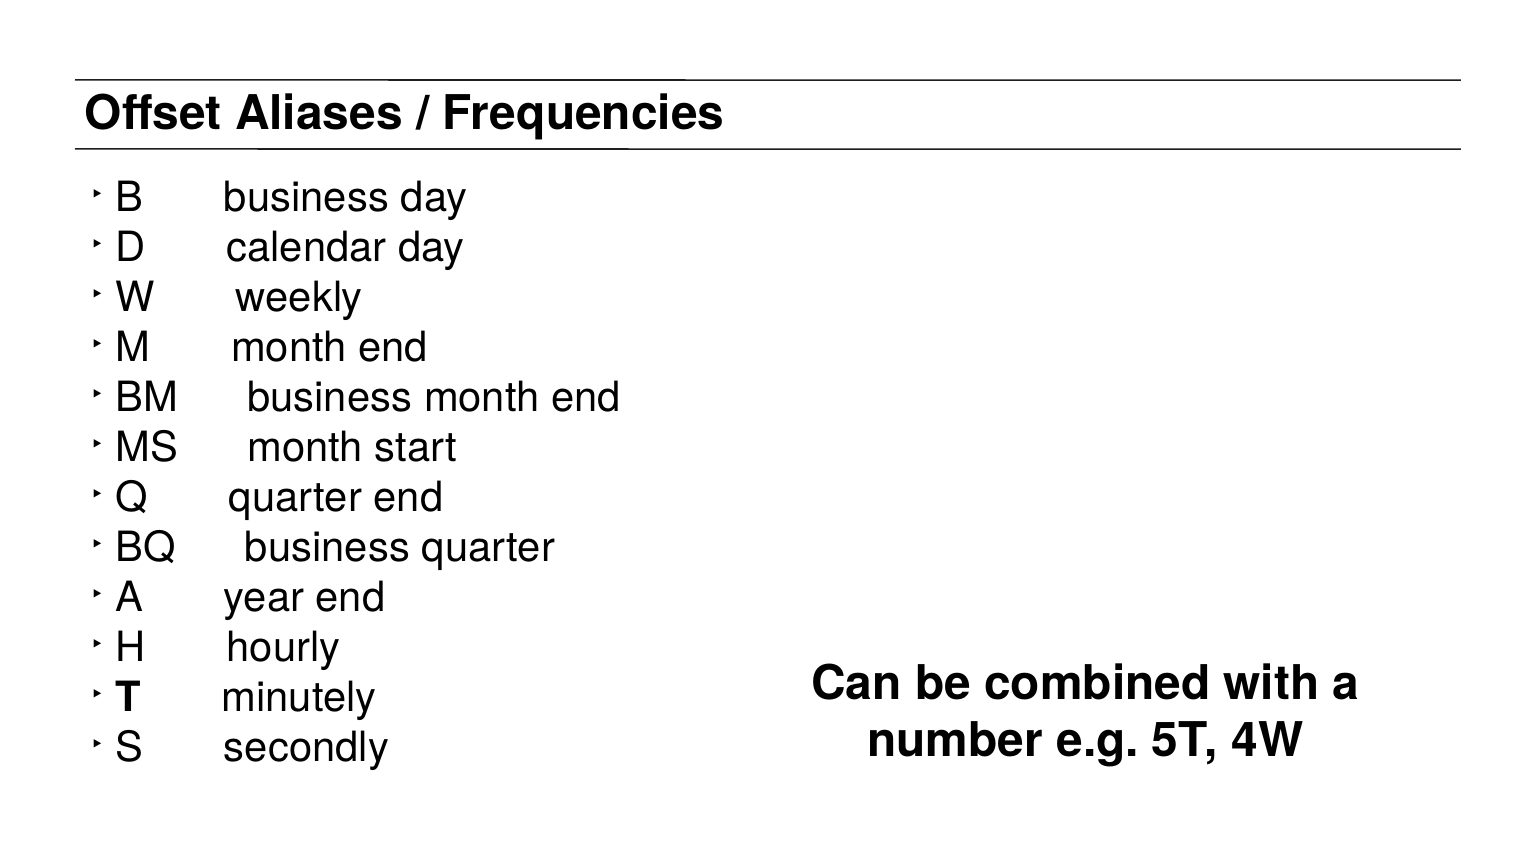

# Offset Aliases / Frequencies
B       business day
D       calendar day
W       weekly
M       month end
BM      business month end
MS      month start
Q       quarter end
BQ      business quarter
A       year end
H       hourly
T       minutely
S       secondly
Can be combined with a number e.g. 5T, 4W